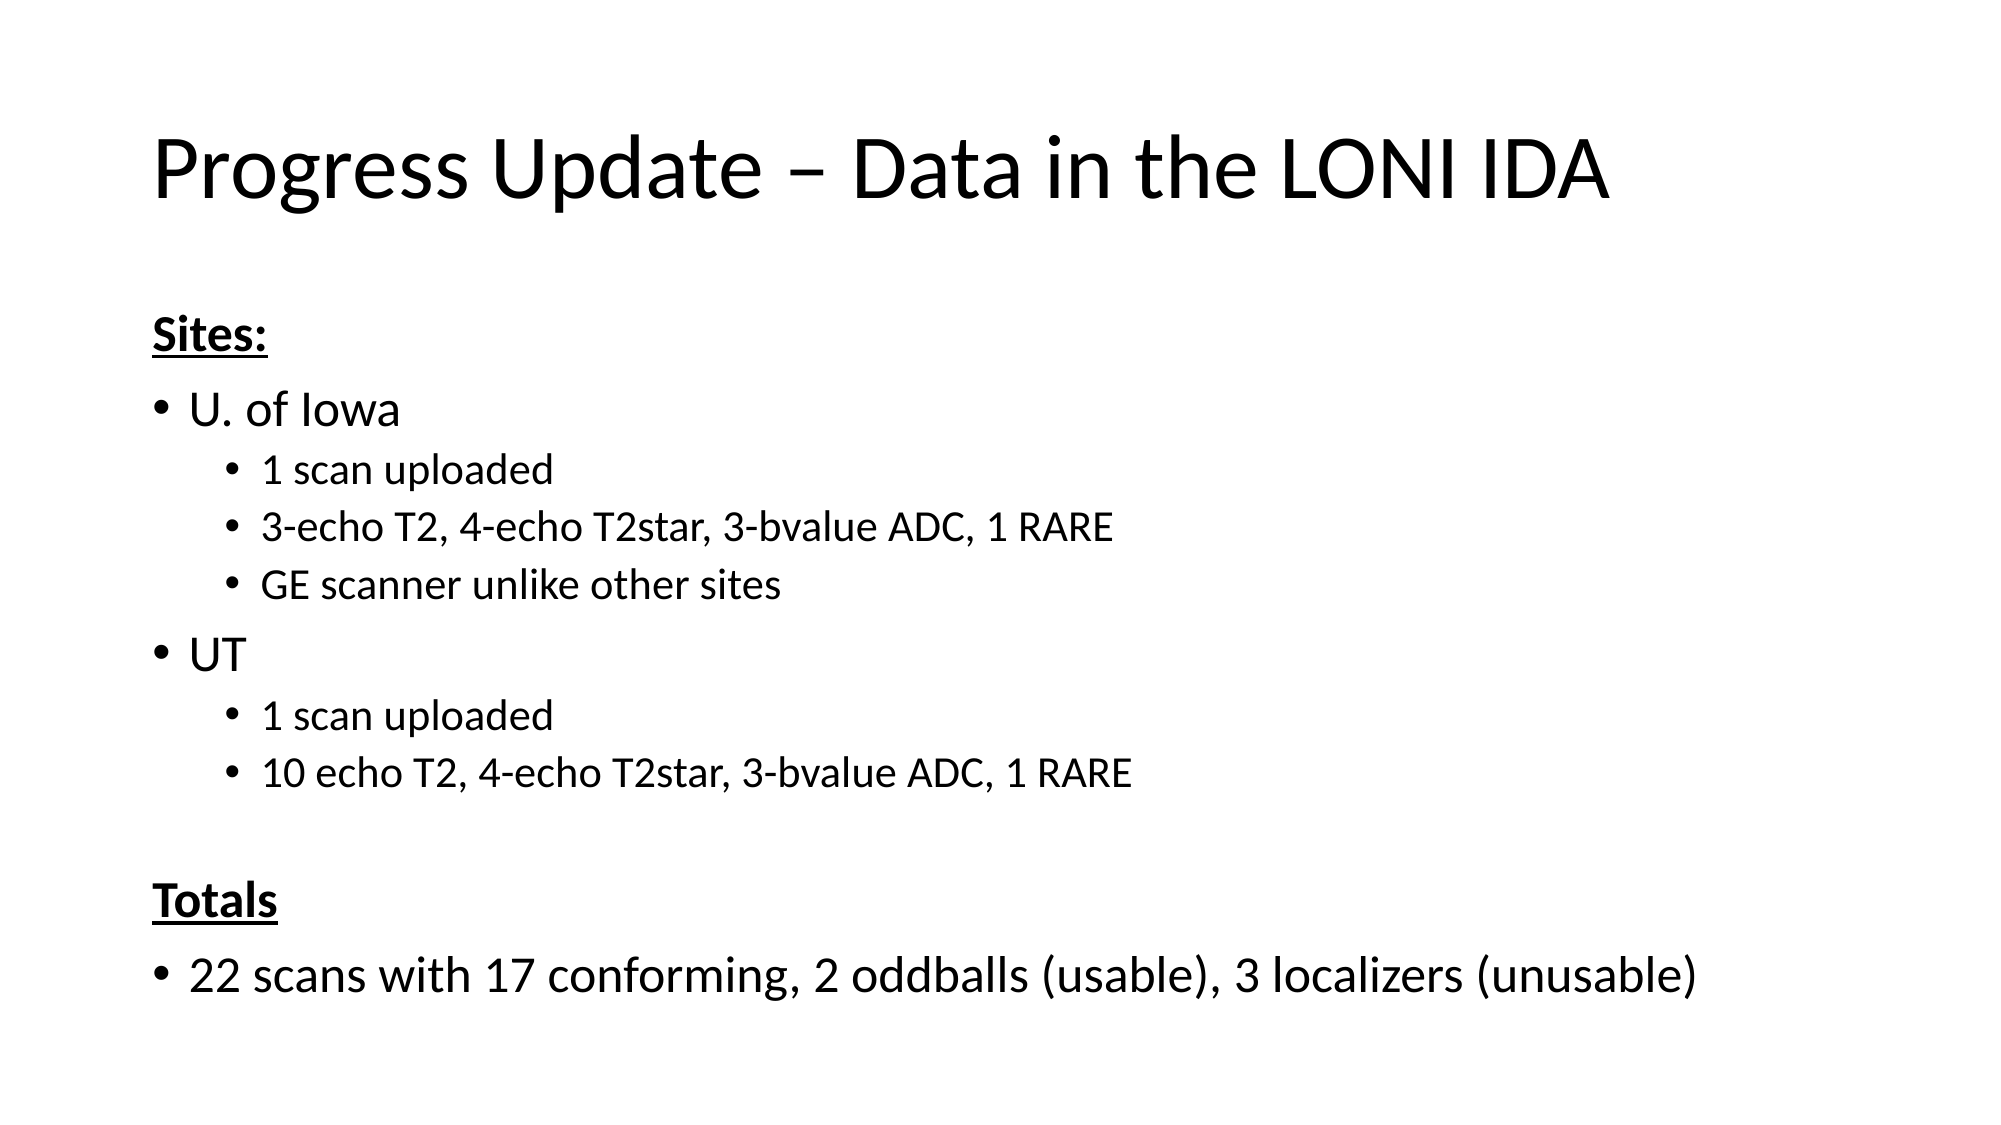

# Progress Update – Data in the LONI IDA
Sites:
U. of Iowa
1 scan uploaded
3-echo T2, 4-echo T2star, 3-bvalue ADC, 1 RARE
GE scanner unlike other sites
UT
1 scan uploaded
10 echo T2, 4-echo T2star, 3-bvalue ADC, 1 RARE

Totals
22 scans with 17 conforming, 2 oddballs (usable), 3 localizers (unusable)